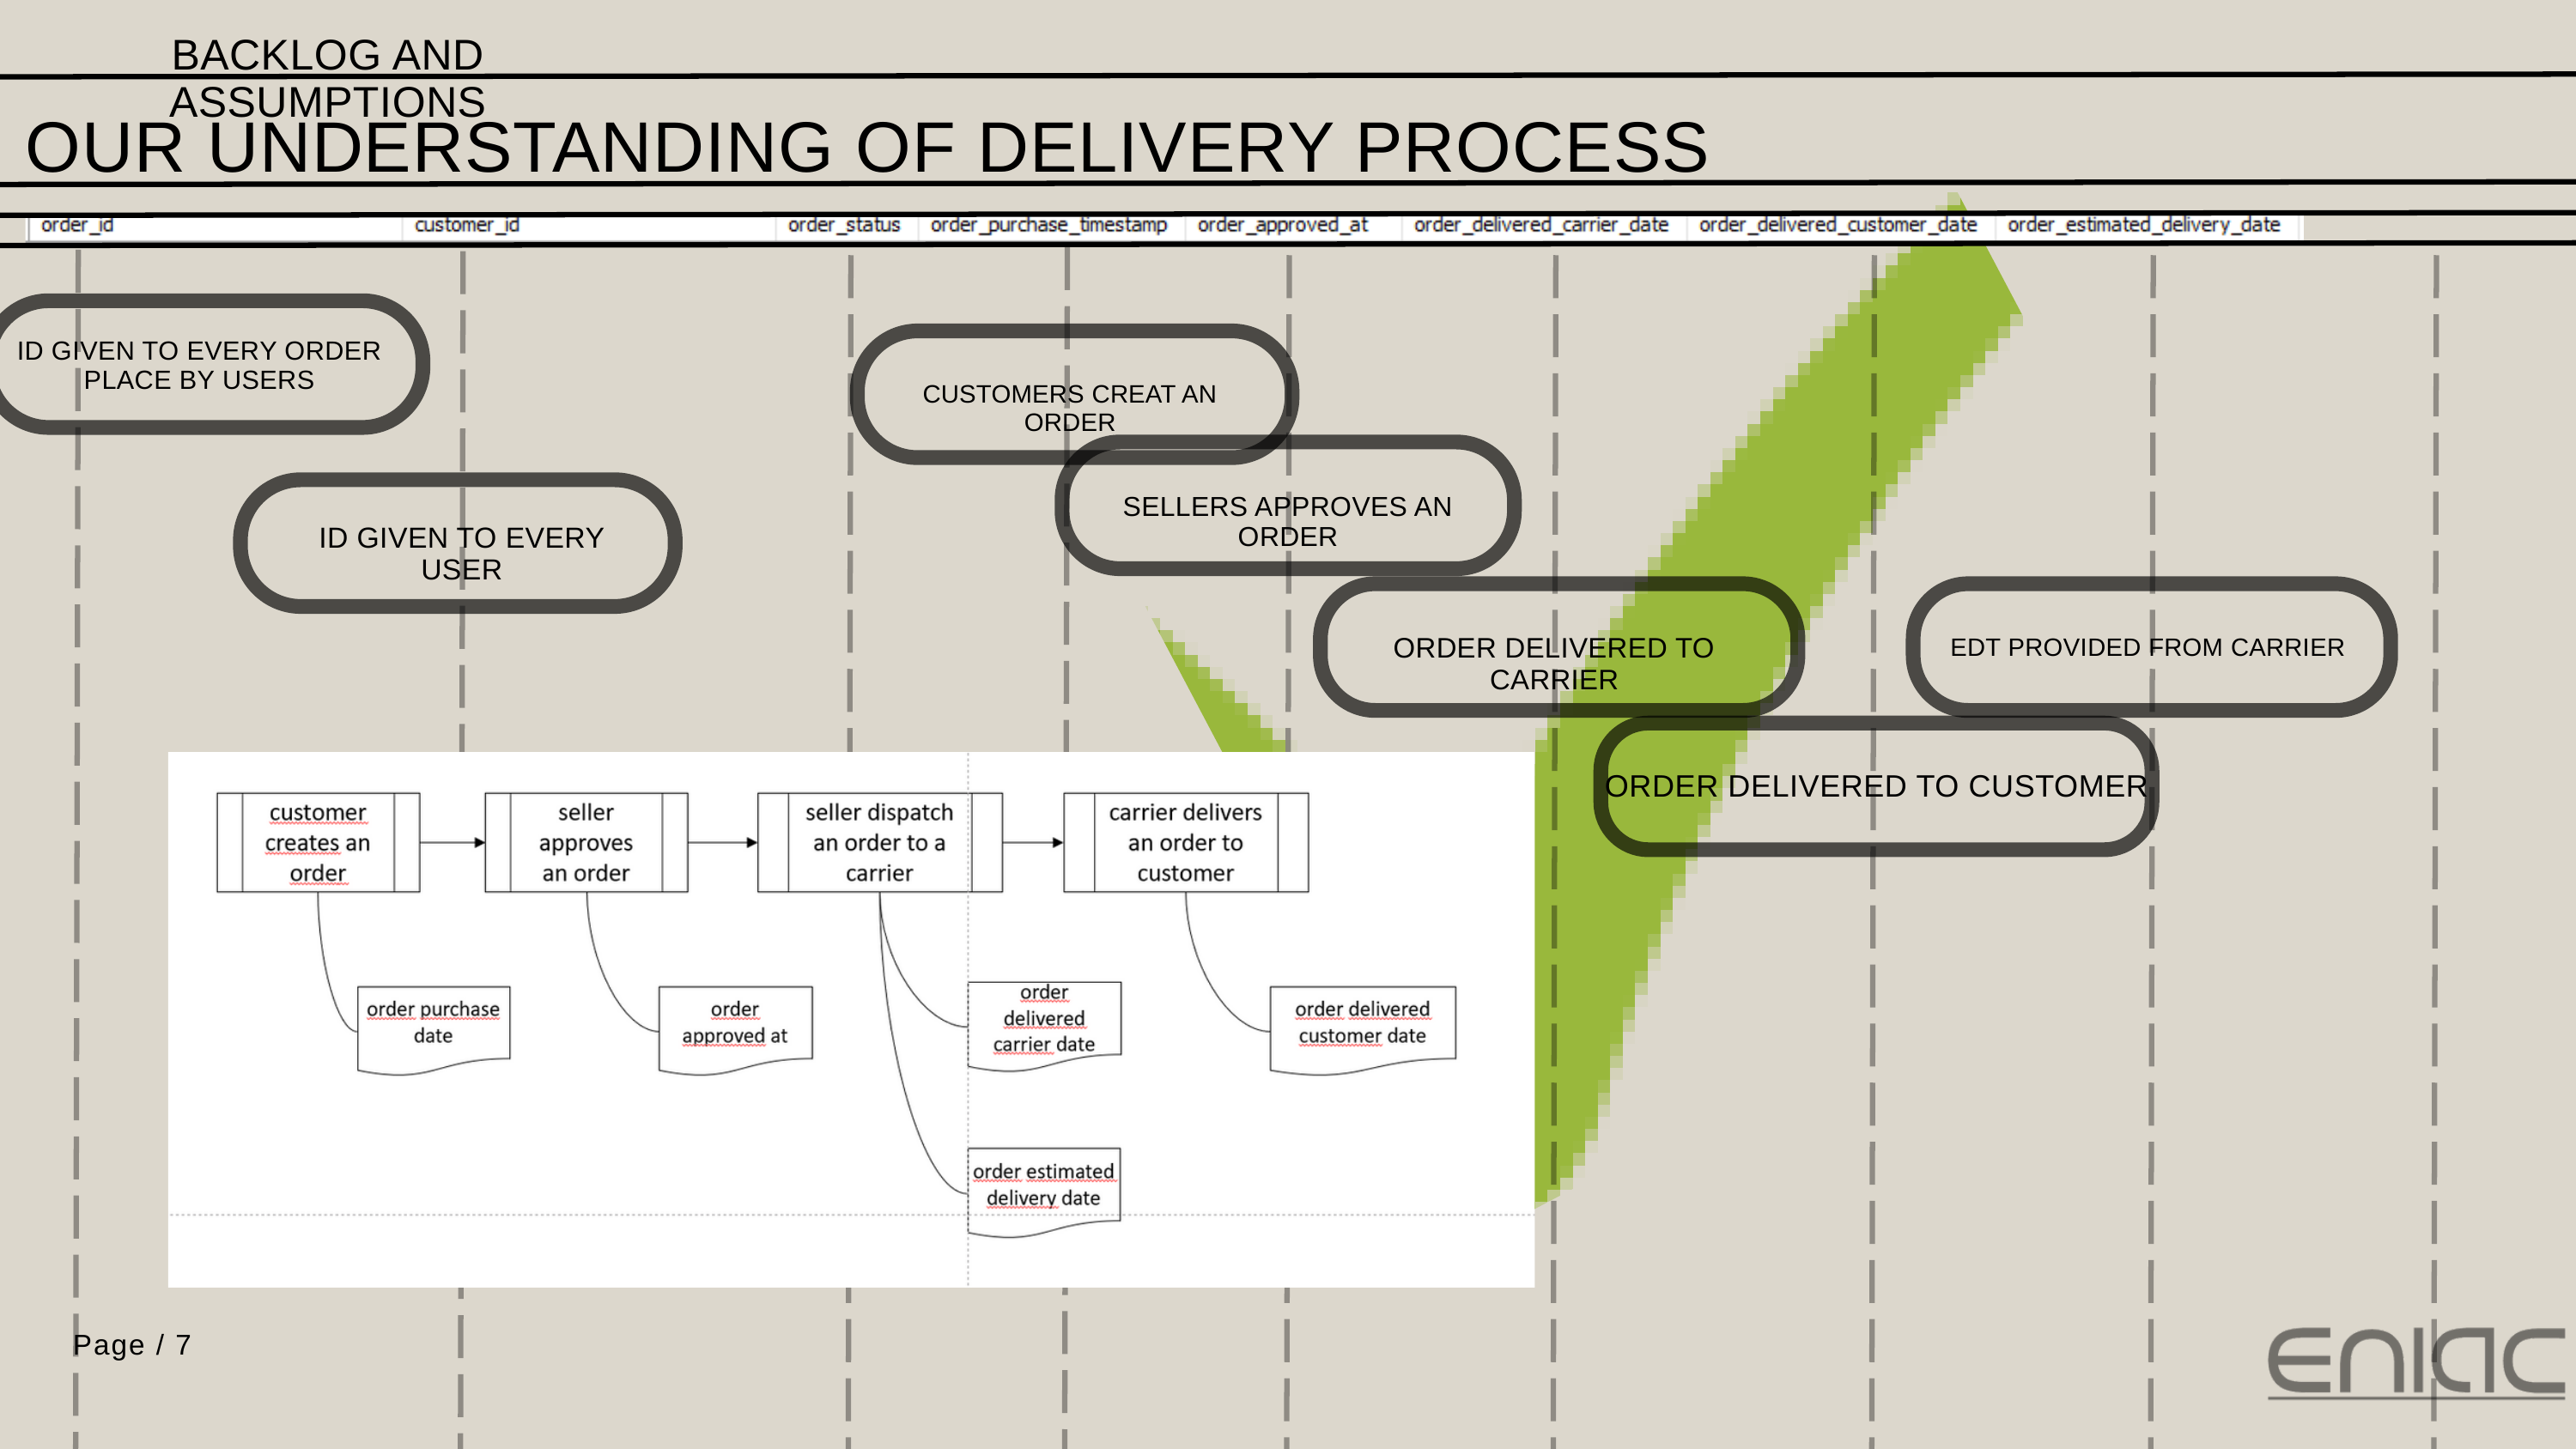

BACKLOG AND ASSUMPTIONS

OUR UNDERSTANDING OF DELIVERY PROCESS

ID GIVEN TO EVERY ORDER PLACE BY USERS
CUSTOMERS CREAT AN ORDER

SELLERS APPROVES AN ORDER
ID GIVEN TO EVERY USER

ORDER DELIVERED TO CARRIER
EDT PROVIDED FROM CARRIER

ORDER DELIVERED TO CUSTOMER

Page / 7